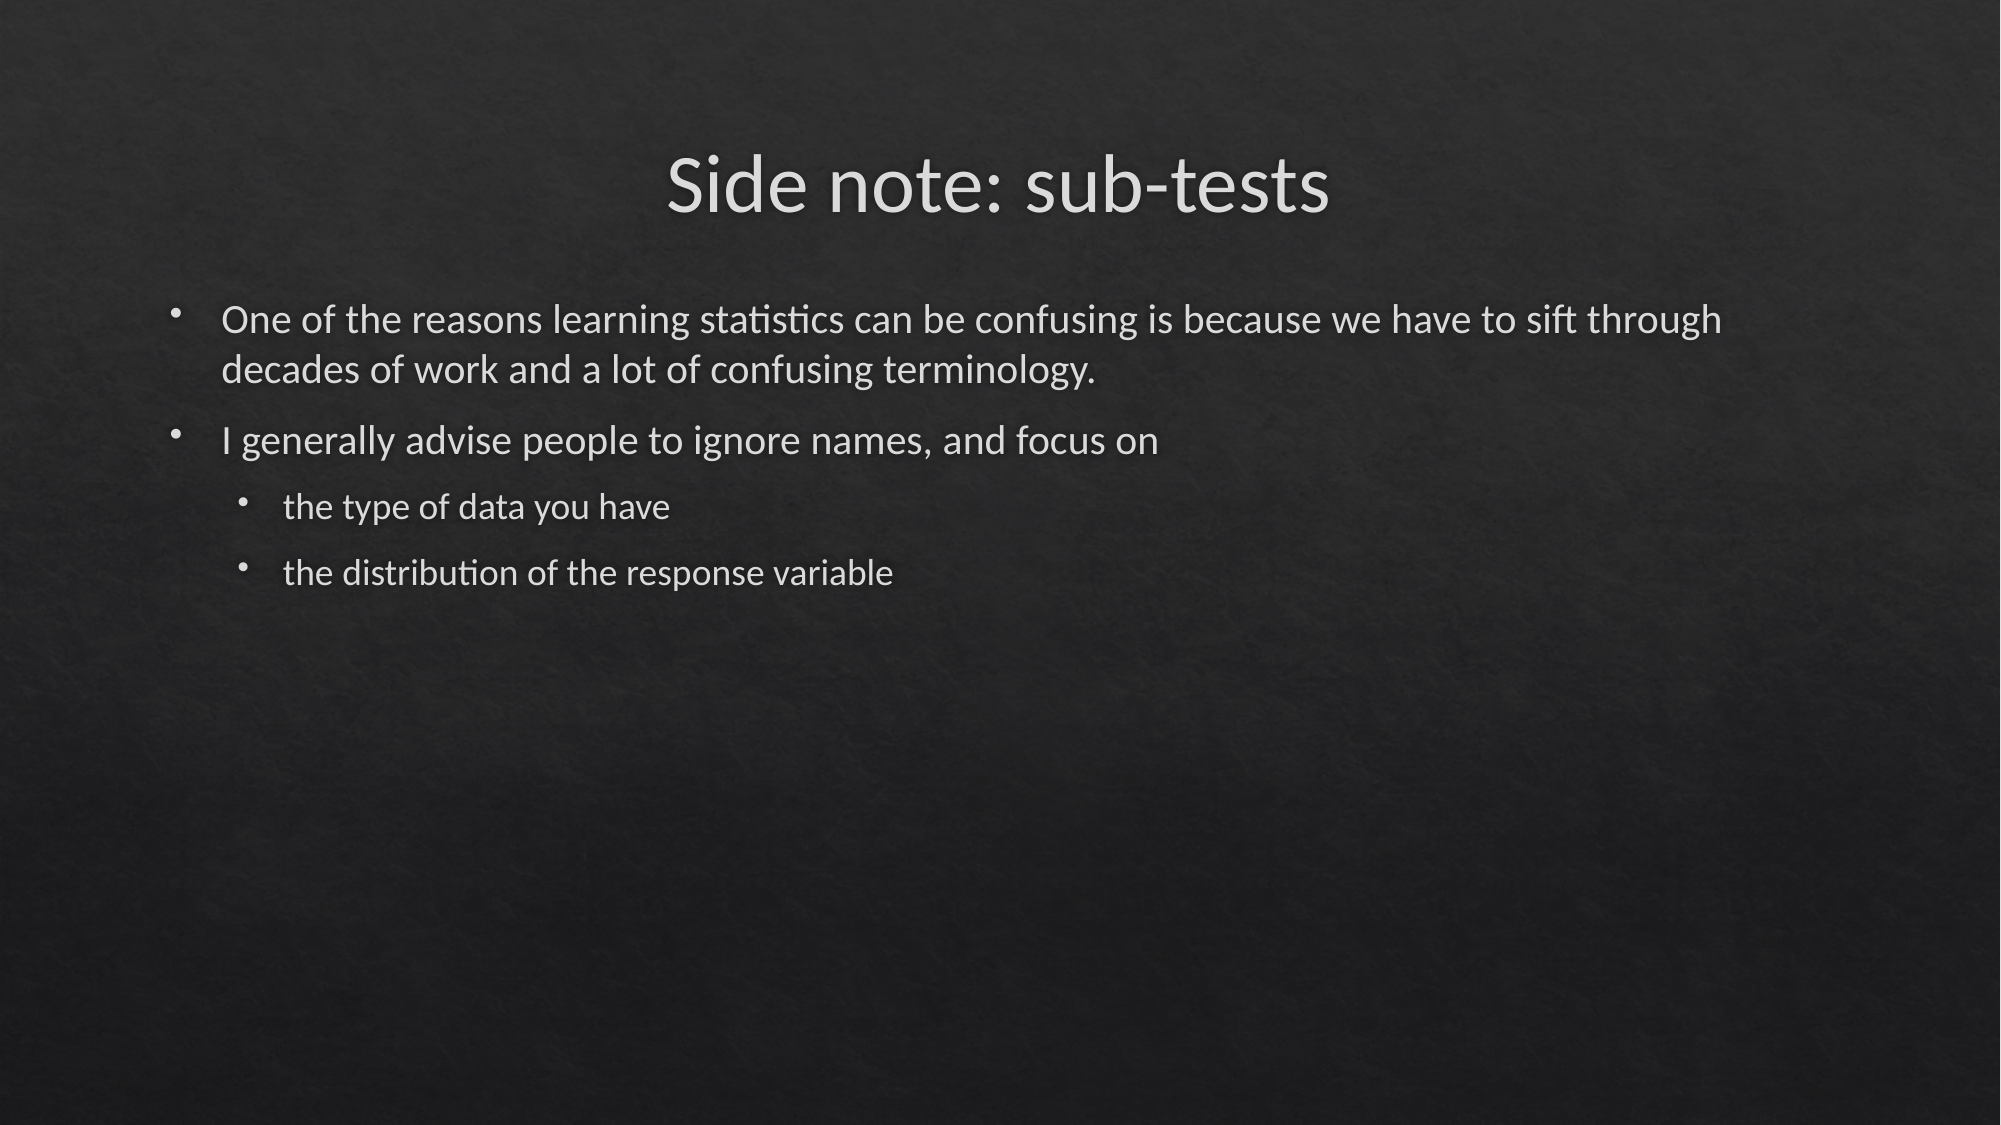

# Side note: sub-tests
One of the reasons learning statistics can be confusing is because we have to sift through decades of work and a lot of confusing terminology.
I generally advise people to ignore names, and focus on
the type of data you have
the distribution of the response variable